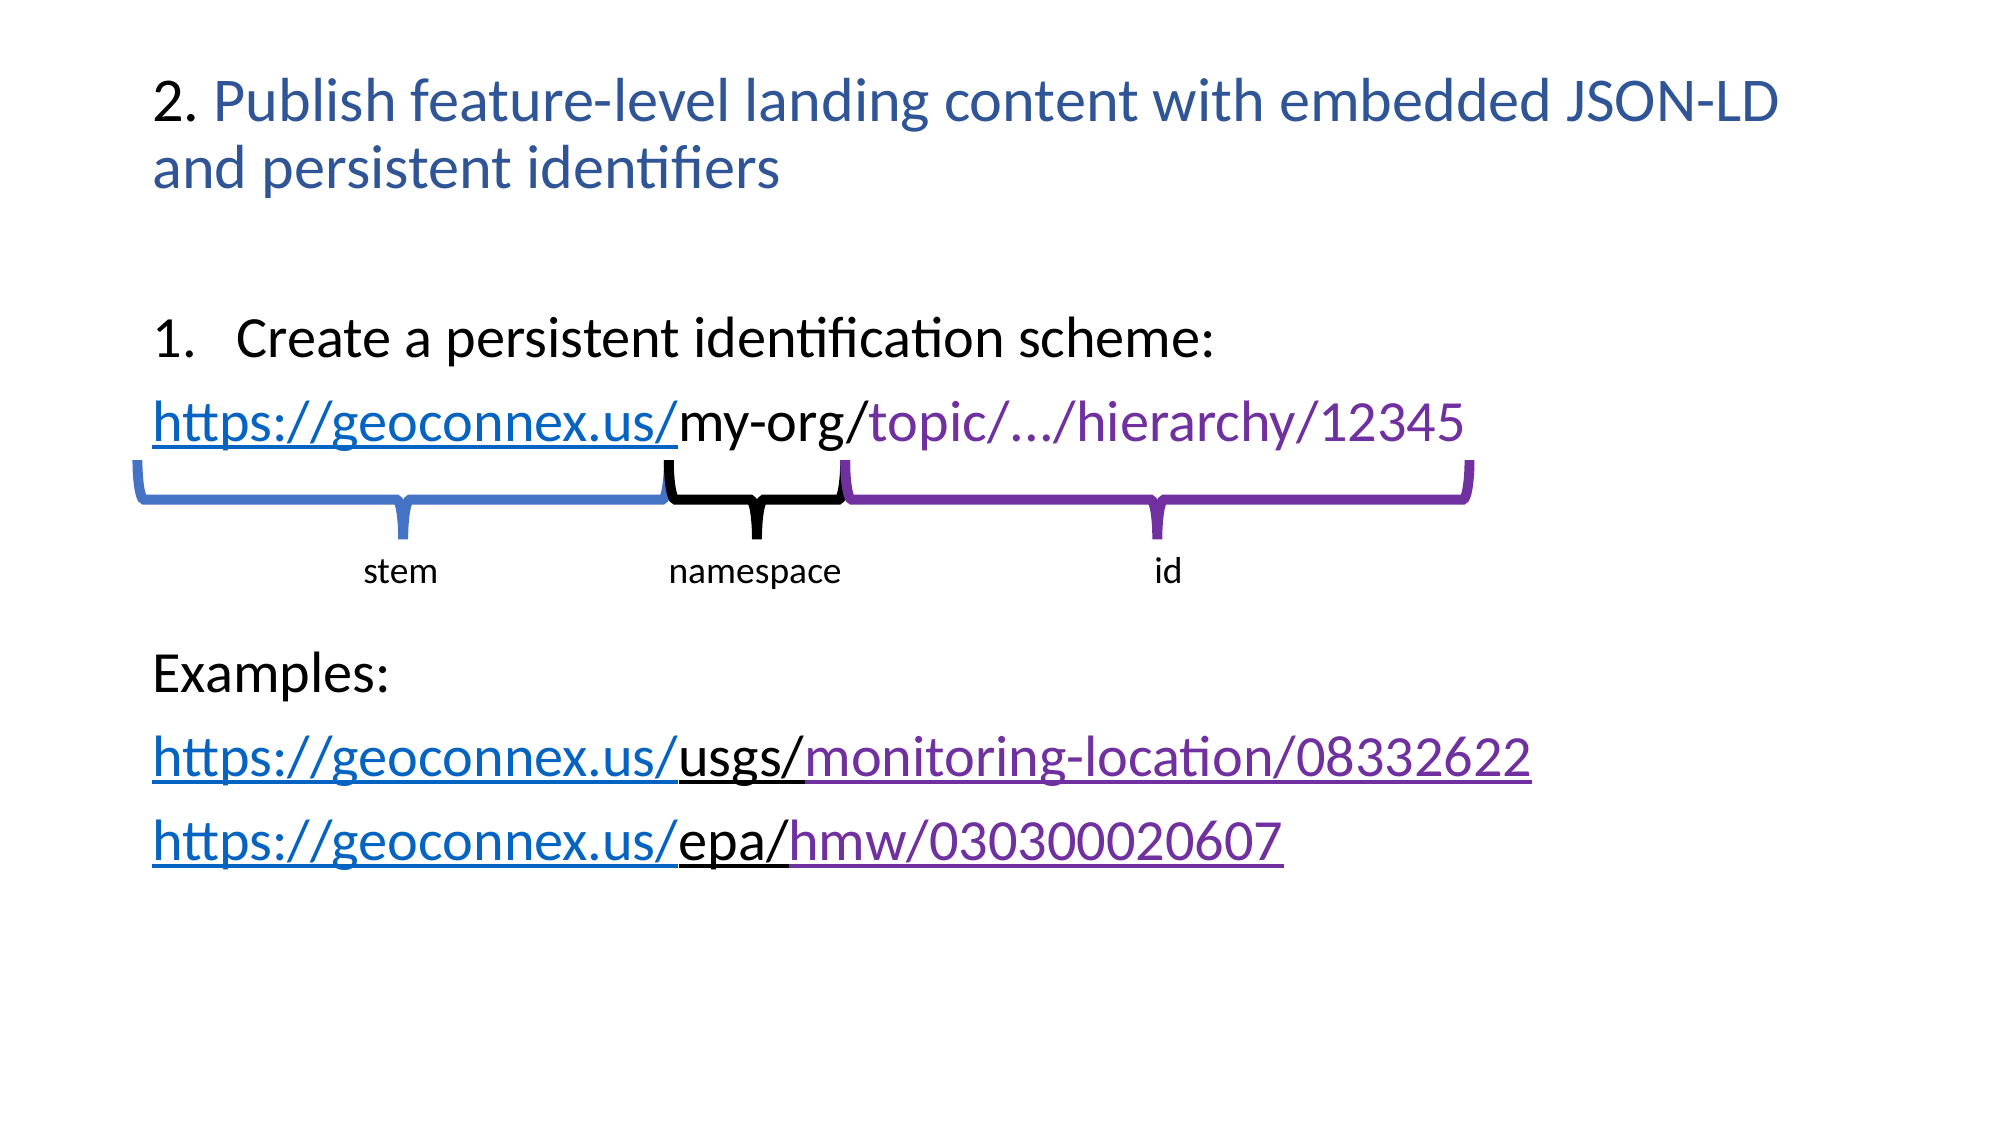

# 2. Publish feature-level landing content with embedded JSON-LD and persistent identifiers

Create a persistent identification scheme:
https://geoconnex.us/my-org/topic/.../hierarchy/12345

Examples:
https://geoconnex.us/usgs/monitoring-location/08332622
https://geoconnex.us/epa/hmw/030300020607

stem
namespace
id